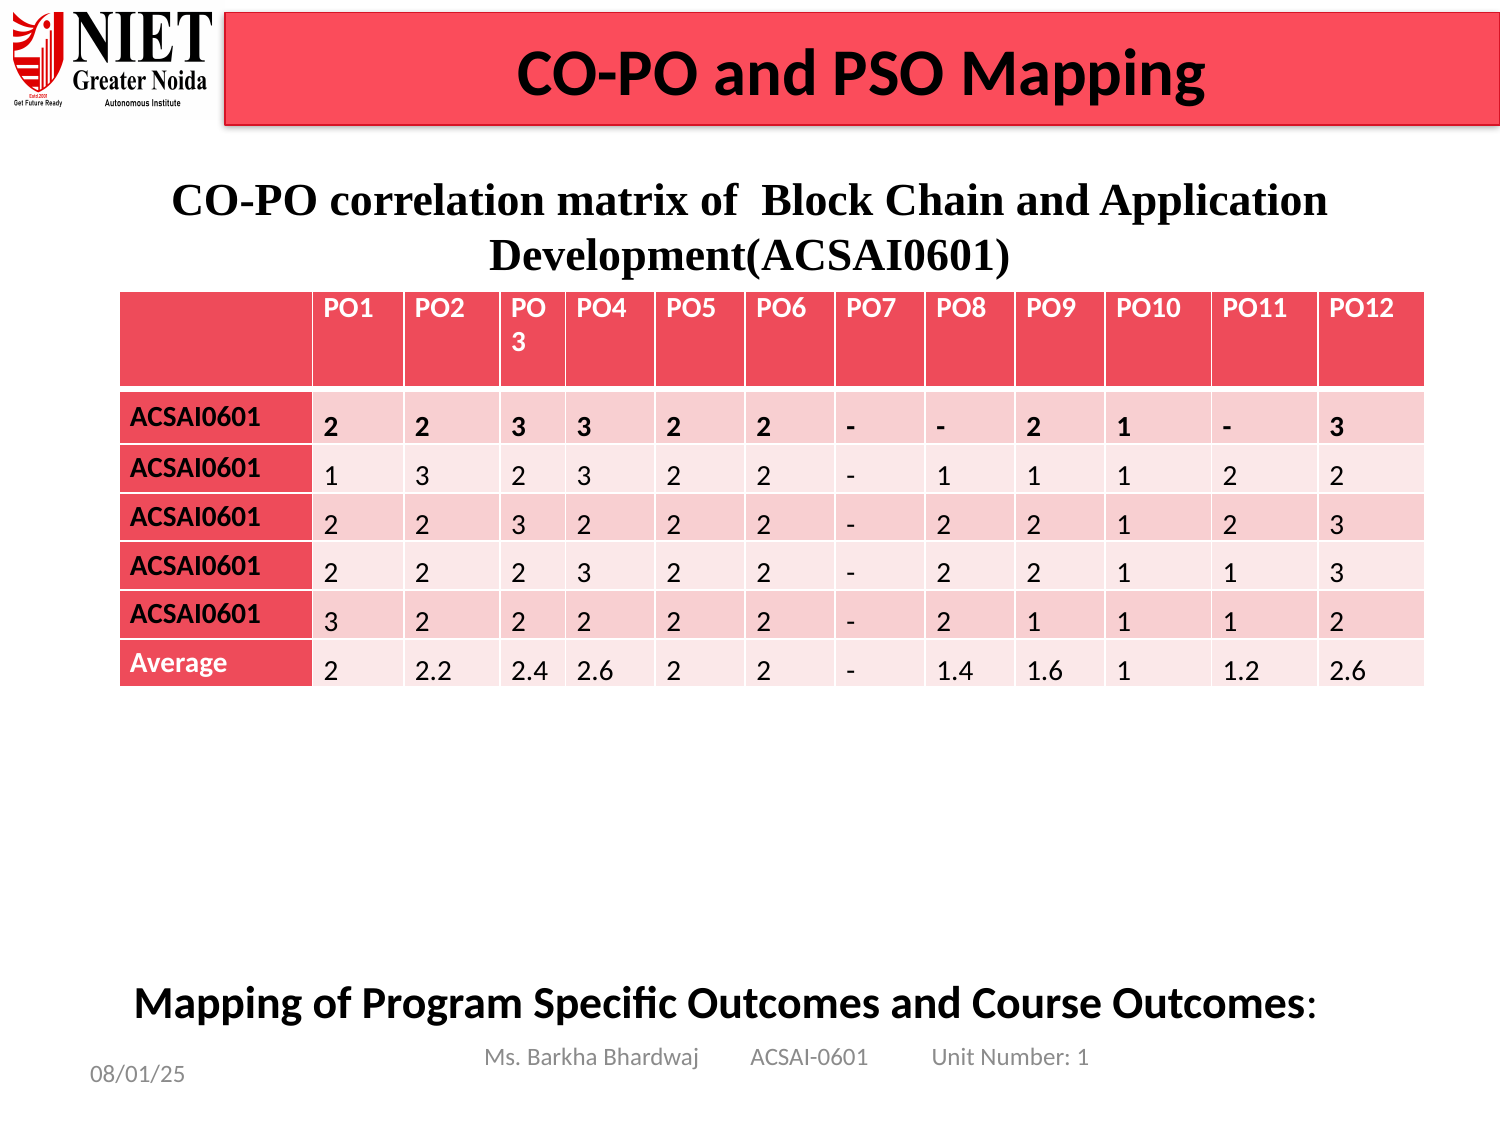

CO-PO and PSO Mapping
CO-PO correlation matrix of  Block Chain and Application Development(ACSAI0601)
|  | PO1 | PO2 | PO3 | PO4 | PO5 | PO6 | PO7 | PO8 | PO9 | PO10 | PO11 | PO12 |
| --- | --- | --- | --- | --- | --- | --- | --- | --- | --- | --- | --- | --- |
| ACSAI0601 | 2 | 2 | 3 | 3 | 2 | 2 | - | - | 2 | 1 | - | 3 |
| ACSAI0601 | 1 | 3 | 2 | 3 | 2 | 2 | - | 1 | 1 | 1 | 2 | 2 |
| ACSAI0601 | 2 | 2 | 3 | 2 | 2 | 2 | - | 2 | 2 | 1 | 2 | 3 |
| ACSAI0601 | 2 | 2 | 2 | 3 | 2 | 2 | - | 2 | 2 | 1 | 1 | 3 |
| ACSAI0601 | 3 | 2 | 2 | 2 | 2 | 2 | - | 2 | 1 | 1 | 1 | 2 |
| Average | 2 | 2.2 | 2.4 | 2.6 | 2 | 2 | - | 1.4 | 1.6 | 1 | 1.2 | 2.6 |

Mapping of Program Specific Outcomes and Course Outcomes:
Ms. Barkha Bhardwaj         ACSAI-0601           Unit Number: 1
08/01/25